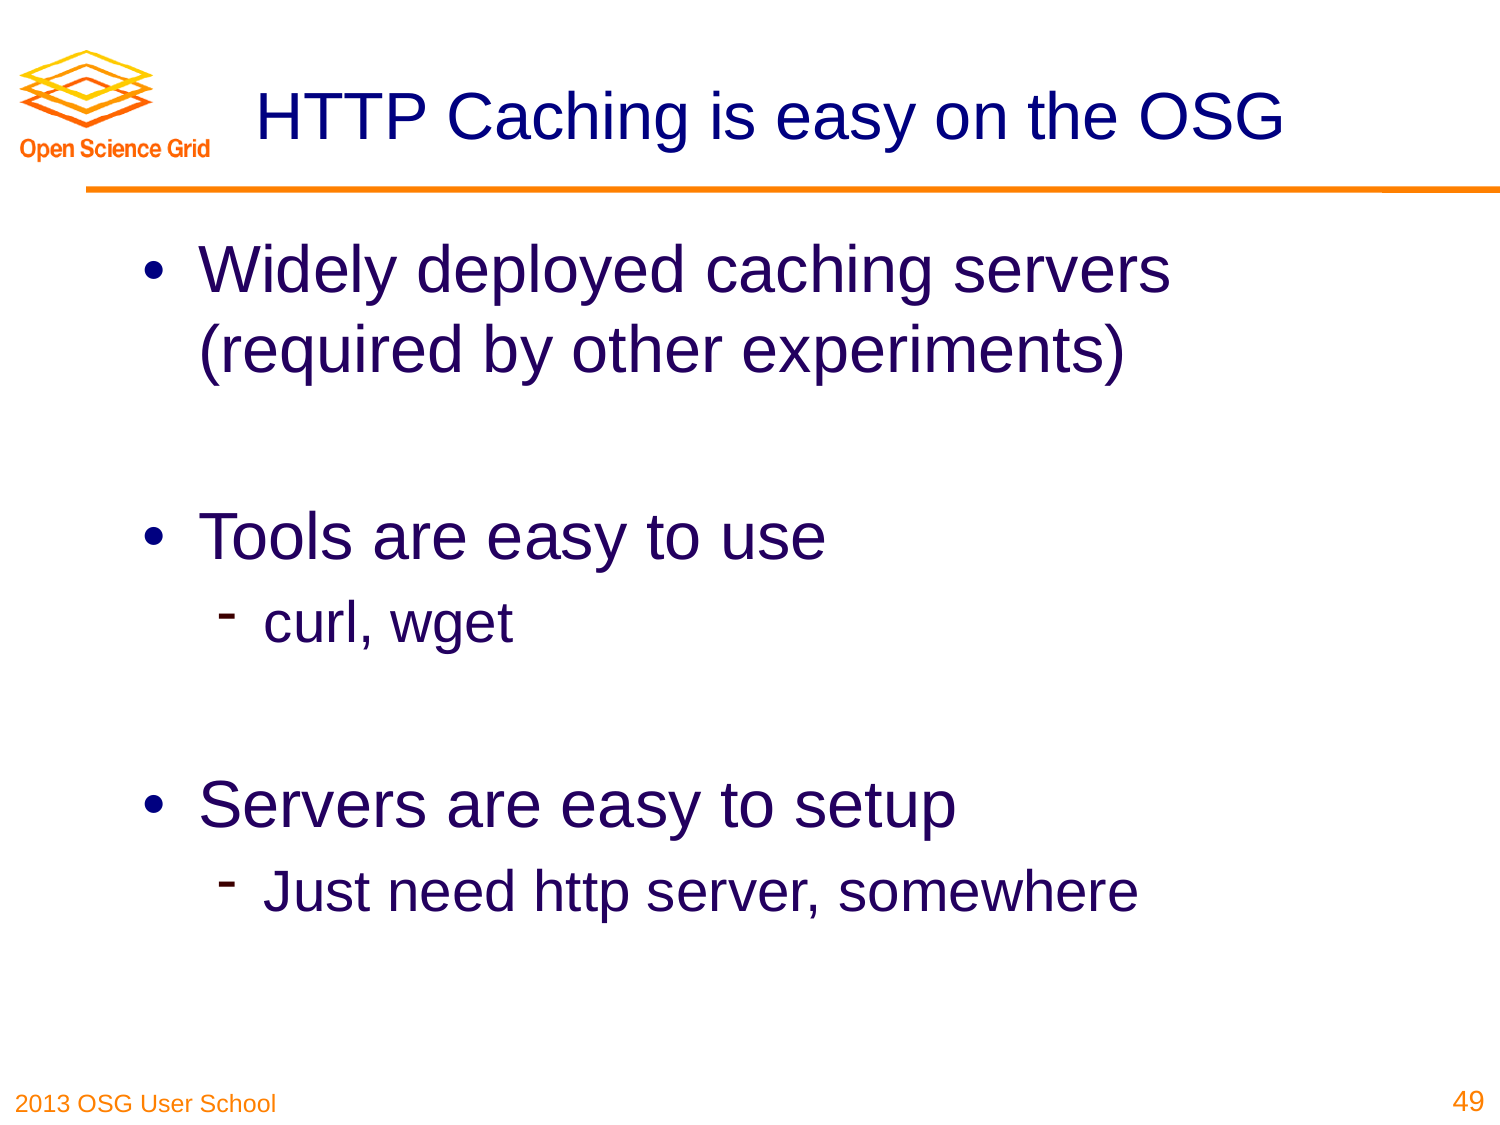

# HTTP Caching is easy on the OSG
Widely deployed caching servers (required by other experiments)

Tools are easy to use
curl, wget

Servers are easy to setup
Just need http server, somewhere
49